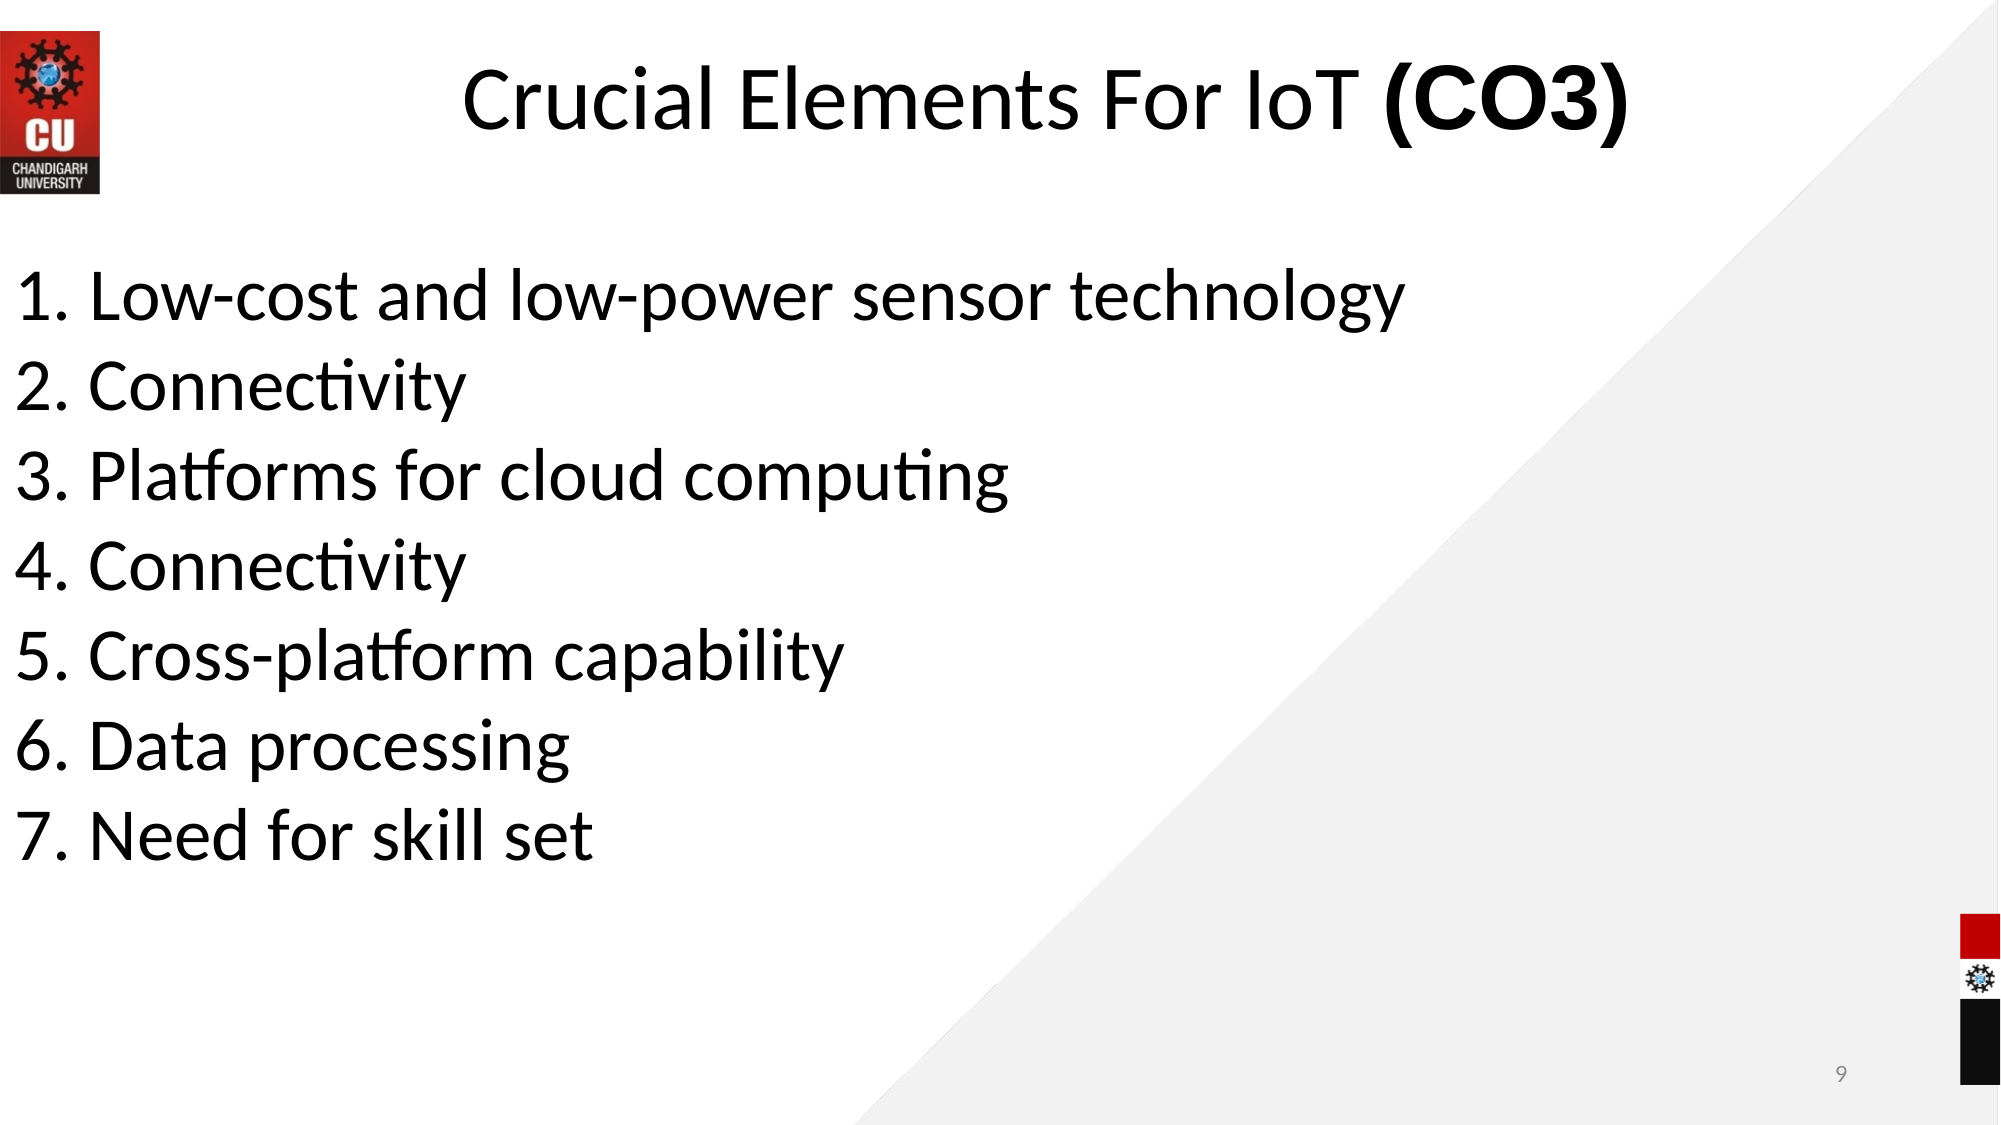

# Crucial Elements For IoT (CO3)

Low-cost and low-power sensor technology
2. Connectivity
3. Platforms for cloud computing
4. Connectivity
5. Cross-platform capability
6. Data processing
7. Need for skill set

9